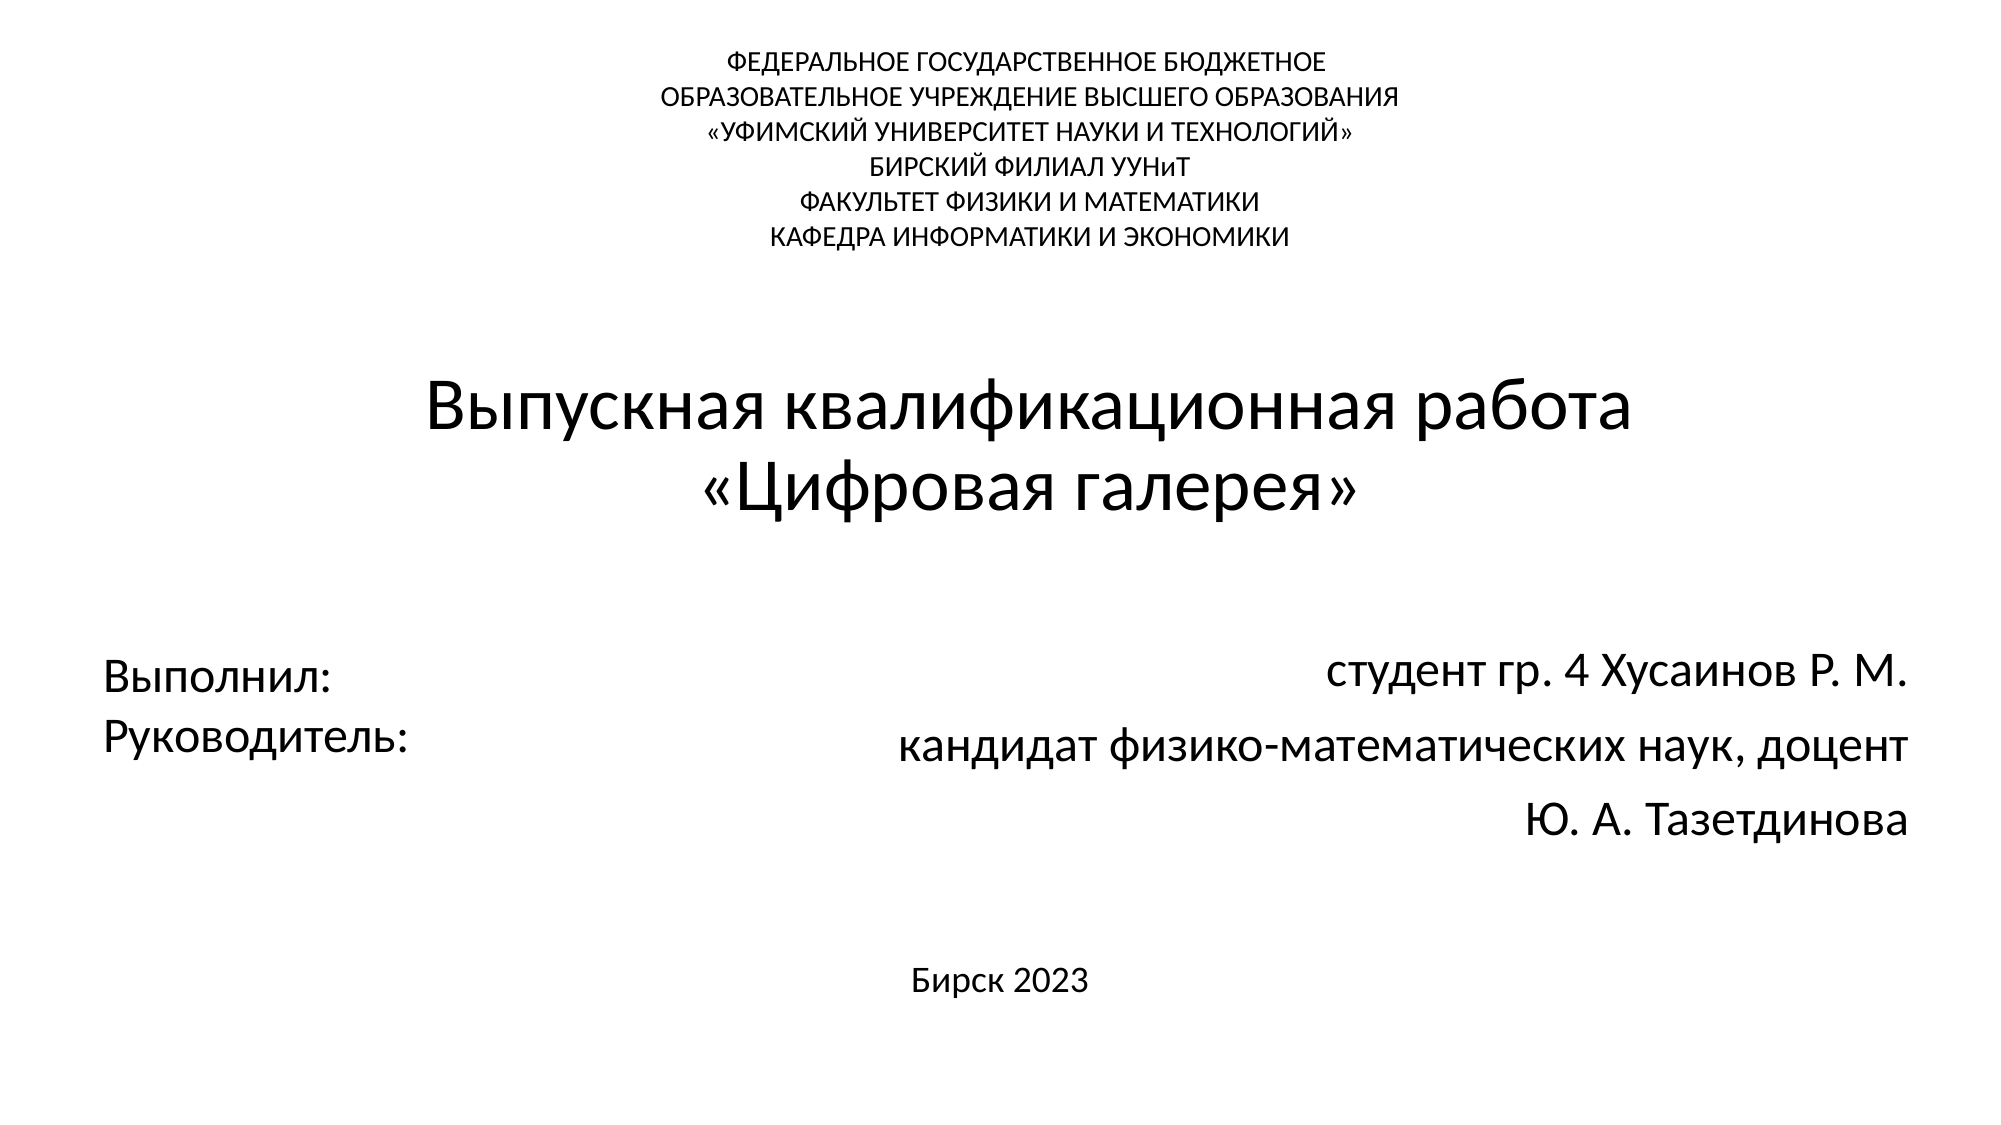

ФЕДЕРАЛЬНОЕ ГОСУДАРСТВЕННОЕ БЮДЖЕТНОЕ
ОБРАЗОВАТЕЛЬНОЕ УЧРЕЖДЕНИЕ ВЫСШЕГО ОБРАЗОВАНИЯ
«УФИМСКИЙ УНИВЕРСИТЕТ НАУКИ И ТЕХНОЛОГИЙ»
БИРСКИЙ ФИЛИАЛ УУНиТ
ФАКУЛЬТЕТ ФИЗИКИ И МАТЕМАТИКИ
КАФЕДРА ИНФОРМАТИКИ И ЭКОНОМИКИ
# Выпускная квалификационная работа «Цифровая галерея»
Выполнил:
Руководитель:
студент гр. 4 Хусаинов Р. М.
кандидат физико-математических наук, доцент
Ю. А. Тазетдинова
Бирск 2023